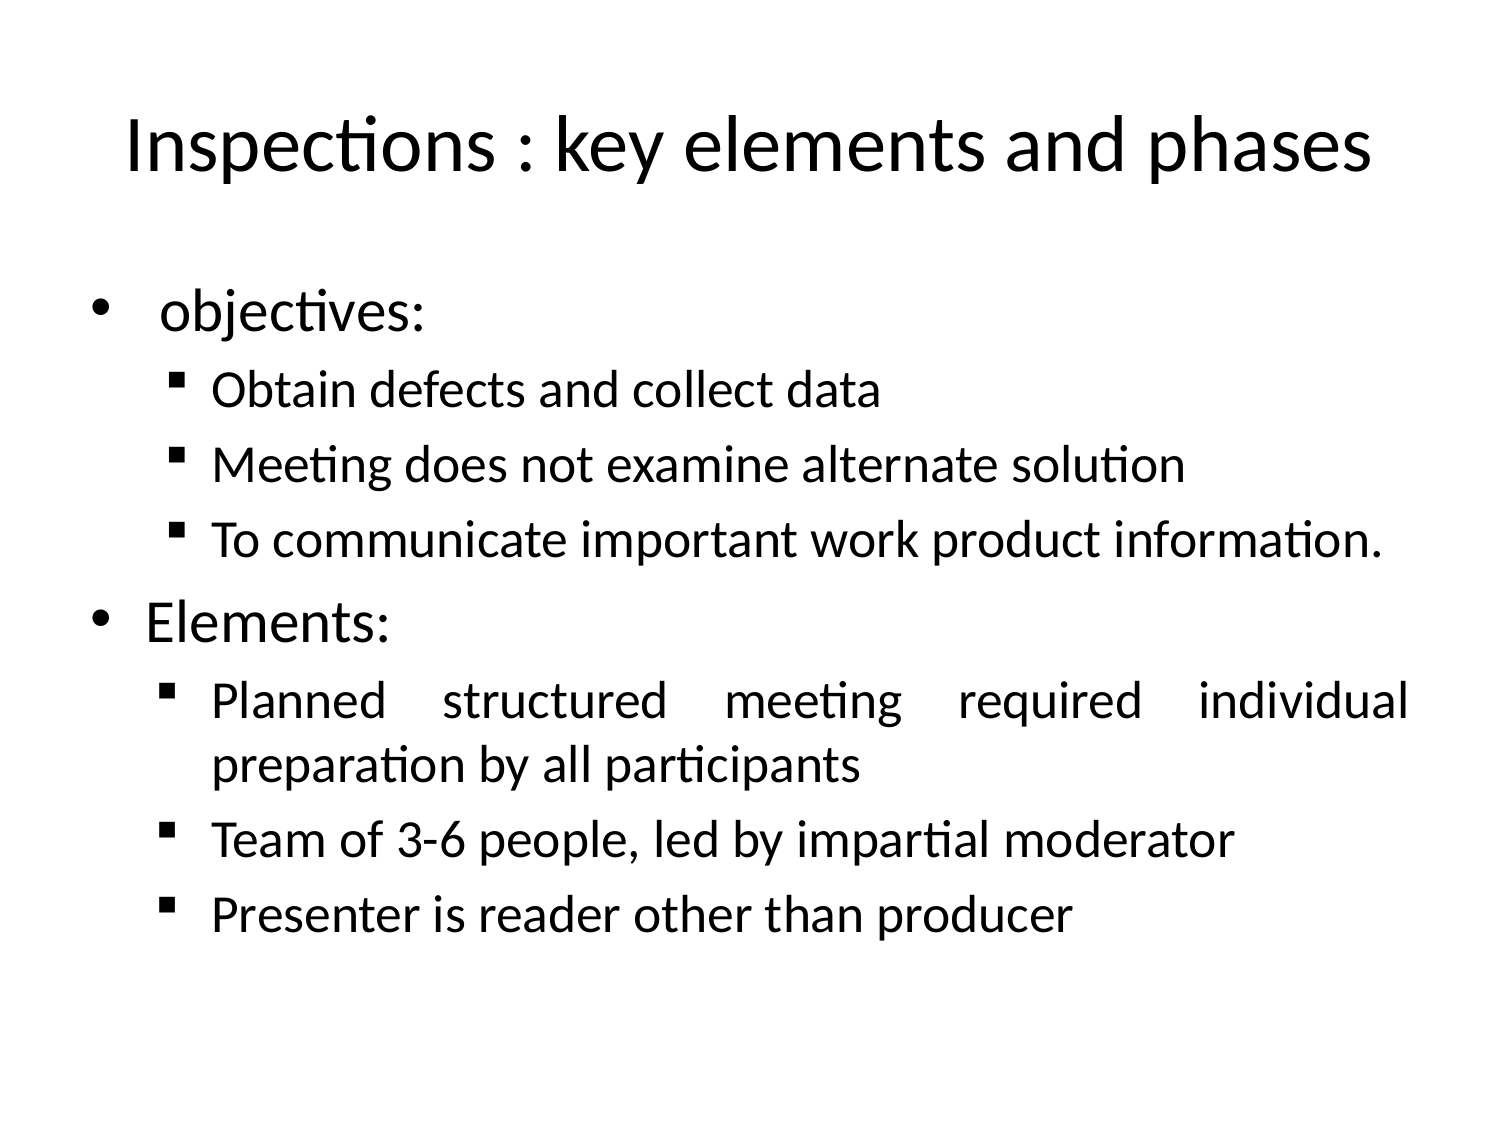

# Inspections : key elements and phases
 objectives:
Obtain defects and collect data
Meeting does not examine alternate solution
To communicate important work product information.
Elements:
Planned structured meeting required individual preparation by all participants
Team of 3-6 people, led by impartial moderator
Presenter is reader other than producer